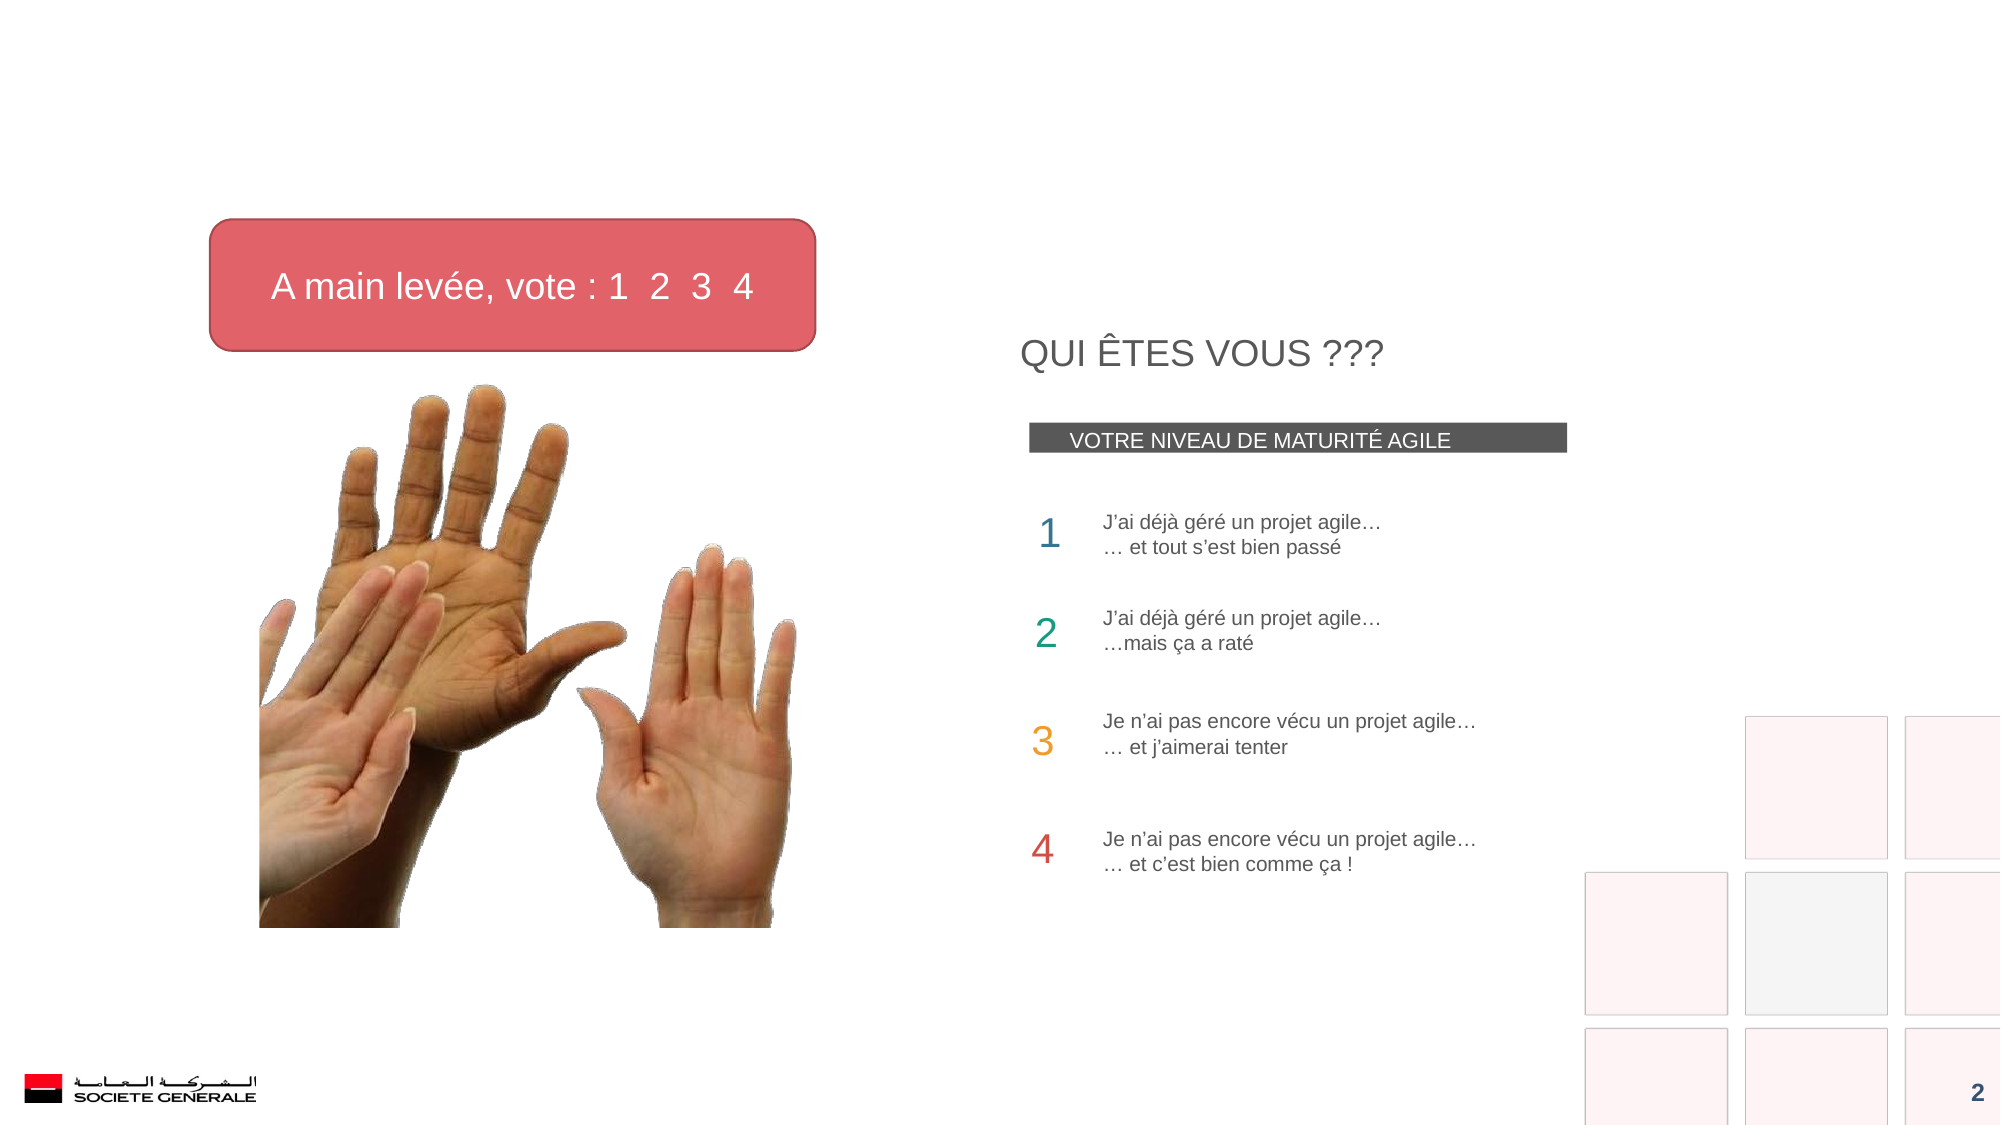

A main levée, vote : 1  2  3  4
QUI ÊTES VOUS ???

VOTRE NIVEAU DE MATURITÉ AGILE
1
2
3
4
J’ai déjà géré un projet agile…
… et tout s’est bien passé
J’ai déjà géré un projet agile…
…mais ça a raté
Je n’ai pas encore vécu un projet agile…
… et j’aimerai tenter
Je n’ai pas encore vécu un projet agile…
… et c’est bien comme ça !
2